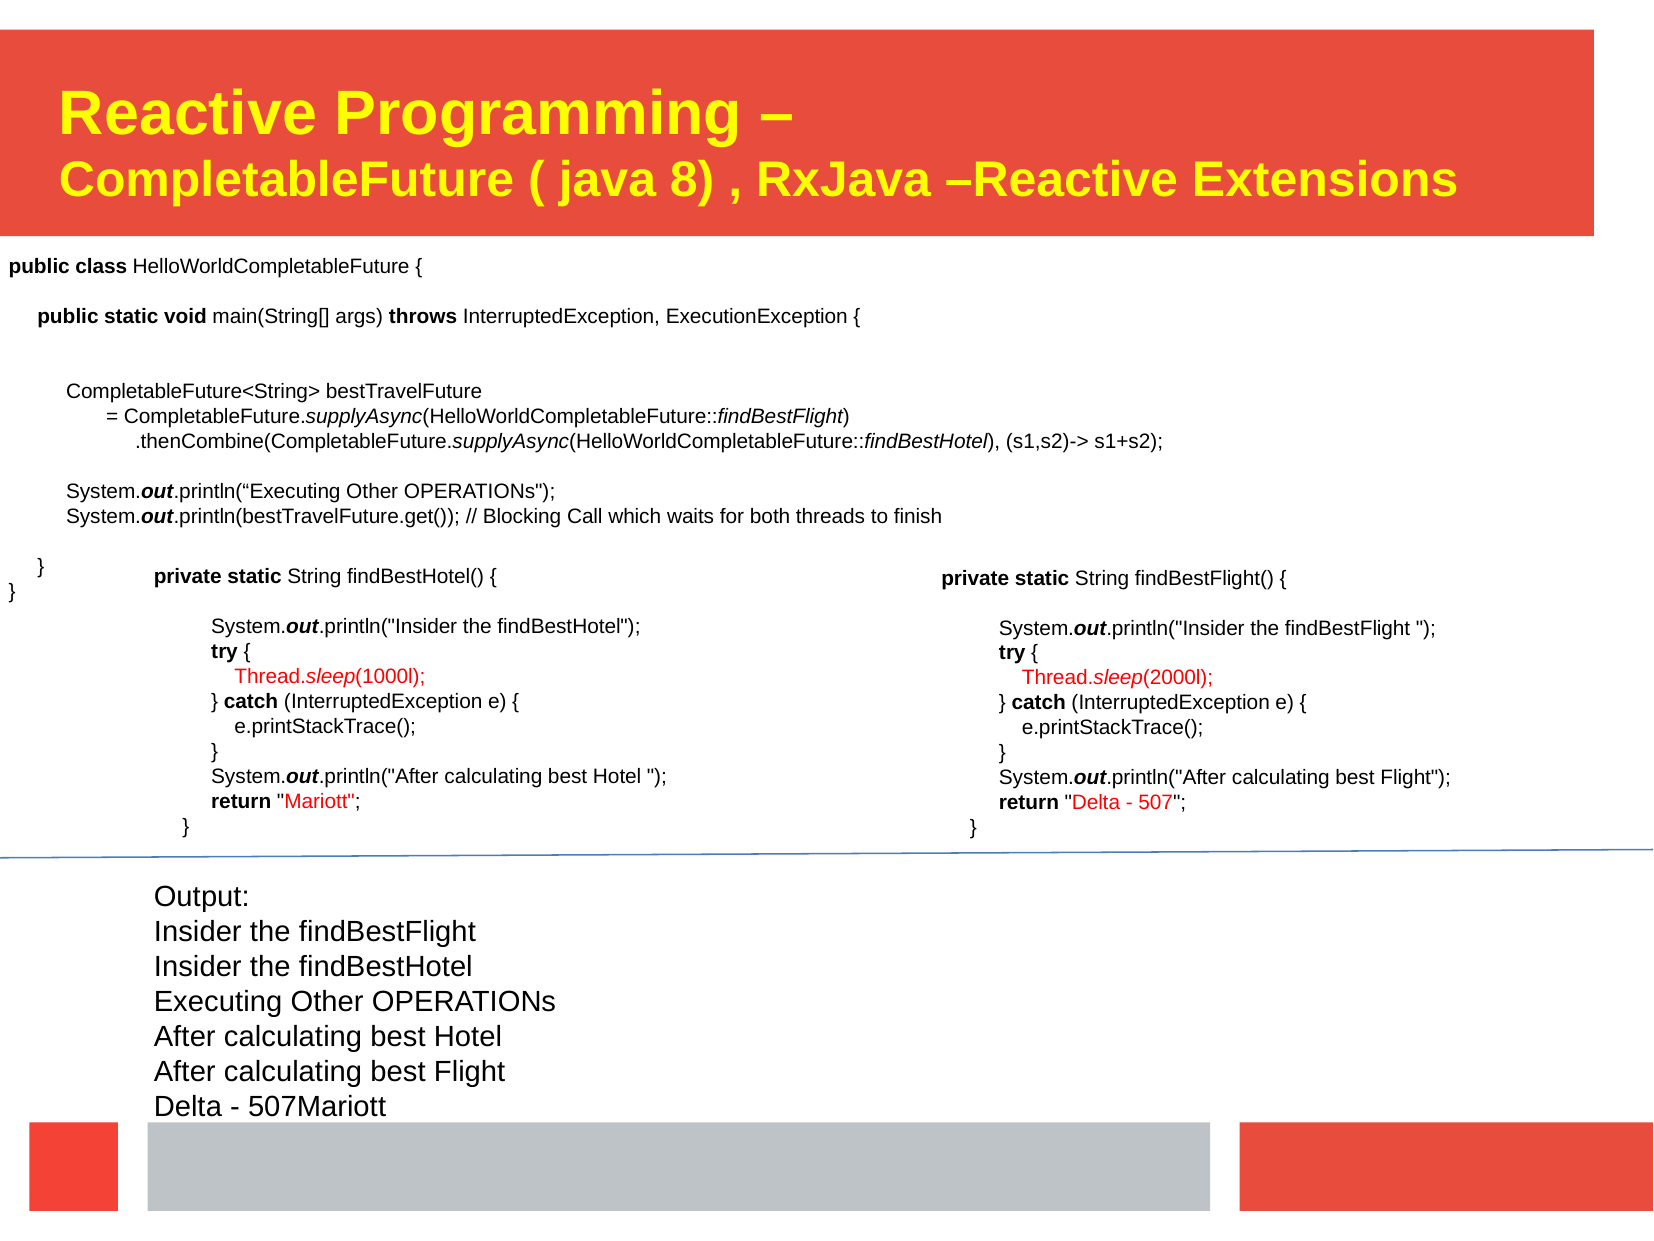

Reactive Programming –
CompletableFuture ( java 8) , RxJava –Reactive Extensions
public class HelloWorldCompletableFuture {

     public static void main(String[] args) throws InterruptedException, ExecutionException {

          CompletableFuture<String> bestTravelFuture
                 = CompletableFuture.supplyAsync(HelloWorldCompletableFuture::findBestFlight)
                      .thenCombine(CompletableFuture.supplyAsync(HelloWorldCompletableFuture::findBestHotel), (s1,s2)-> s1+s2);

          System.out.println(“Executing Other OPERATIONs");
          System.out.println(bestTravelFuture.get()); // Blocking Call which waits for both threads to finish

     }
}
private static String findBestHotel() {

          System.out.println("Insider the findBestHotel");
          try {
              Thread.sleep(1000l);
          } catch (InterruptedException e) {
              e.printStackTrace();
          }
          System.out.println("After calculating best Hotel ");
          return "Mariott";
     }
private static String findBestFlight() {

          System.out.println("Insider the findBestFlight ");
          try {
              Thread.sleep(2000l);
          } catch (InterruptedException e) {
              e.printStackTrace();
          }
          System.out.println("After calculating best Flight");
          return "Delta - 507";
     }
Output:
Insider the findBestFlight
Insider the findBestHotel
Executing Other OPERATIONs
After calculating best Hotel
After calculating best Flight
Delta - 507Mariott